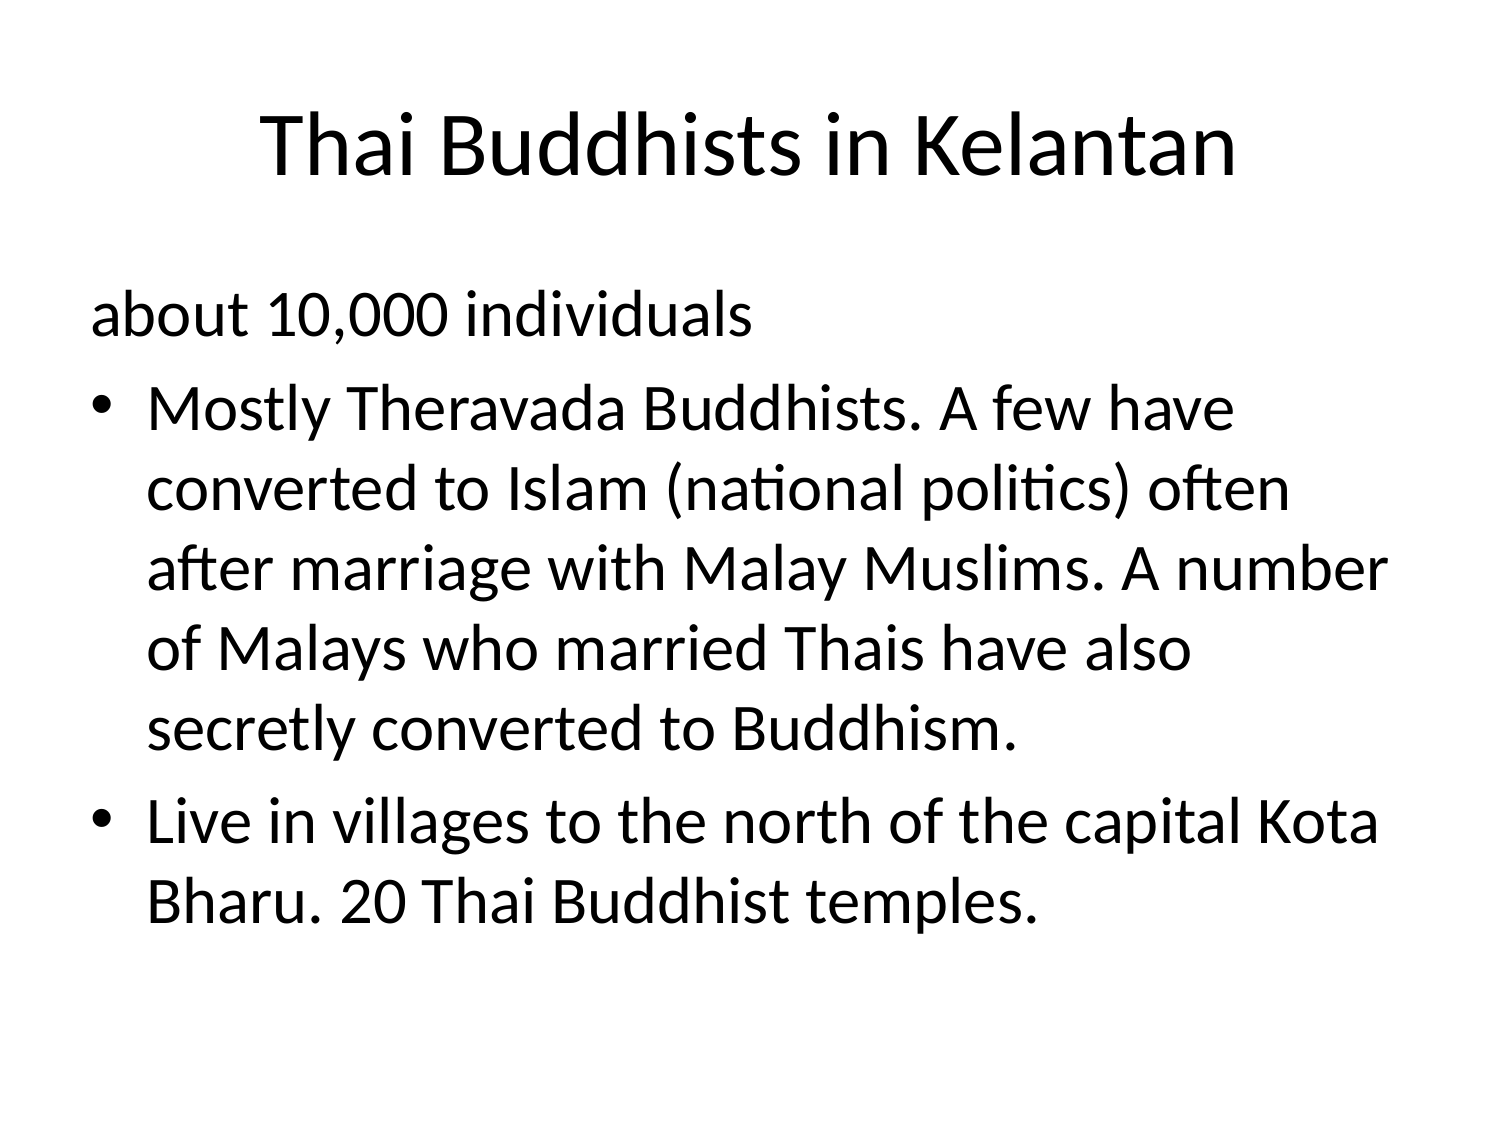

# Thai Buddhists in Kelantan
about 10,000 individuals
Mostly Theravada Buddhists. A few have converted to Islam (national politics) often after marriage with Malay Muslims. A number of Malays who married Thais have also secretly converted to Buddhism.
Live in villages to the north of the capital Kota Bharu. 20 Thai Buddhist temples.